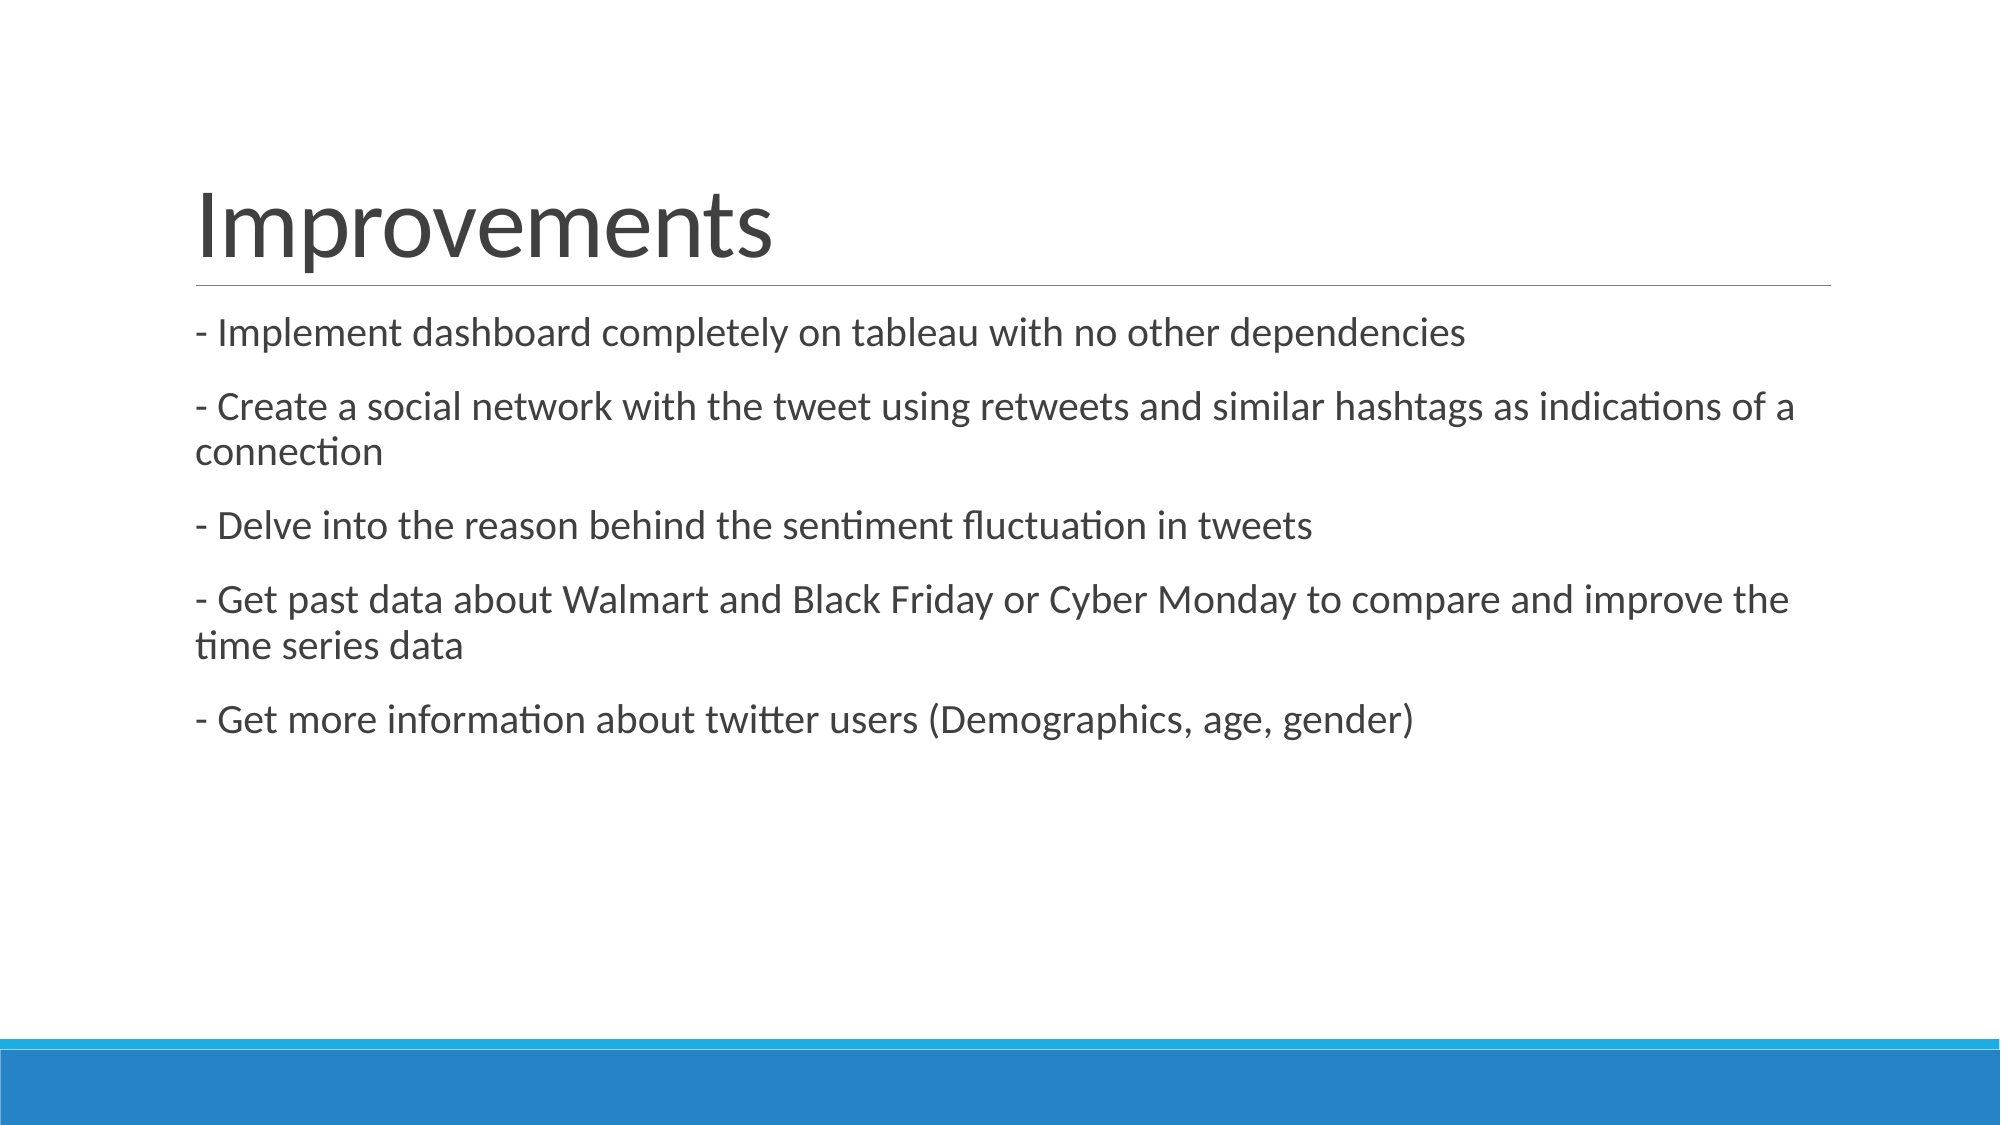

# Improvements
- Implement dashboard completely on tableau with no other dependencies
- Create a social network with the tweet using retweets and similar hashtags as indications of a connection
- Delve into the reason behind the sentiment fluctuation in tweets
- Get past data about Walmart and Black Friday or Cyber Monday to compare and improve the time series data
- Get more information about twitter users (Demographics, age, gender)